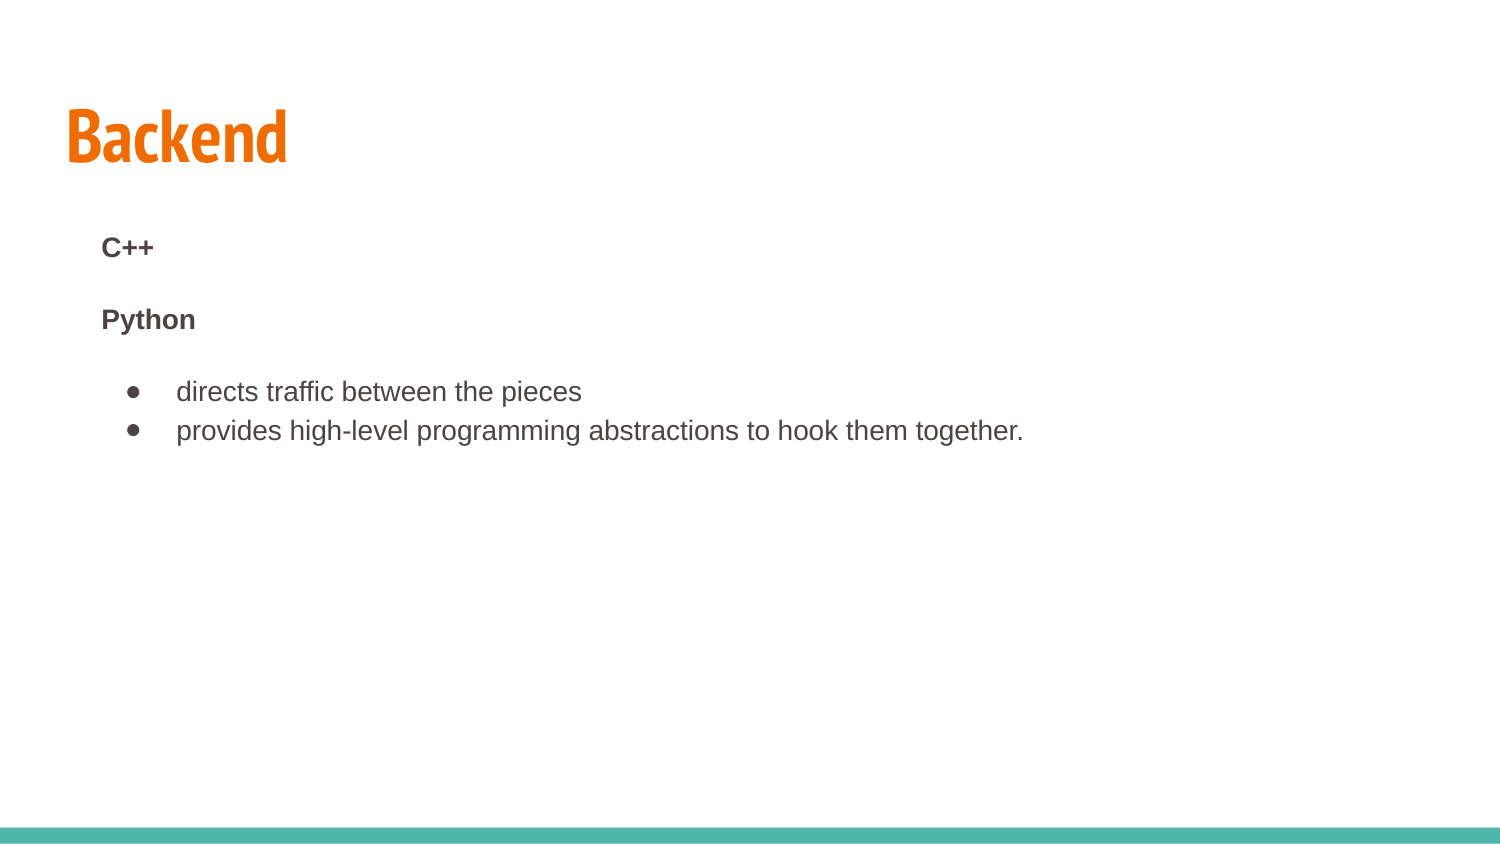

# Backend

C++
Python
directs traffic between the pieces
provides high-level programming abstractions to hook them together.